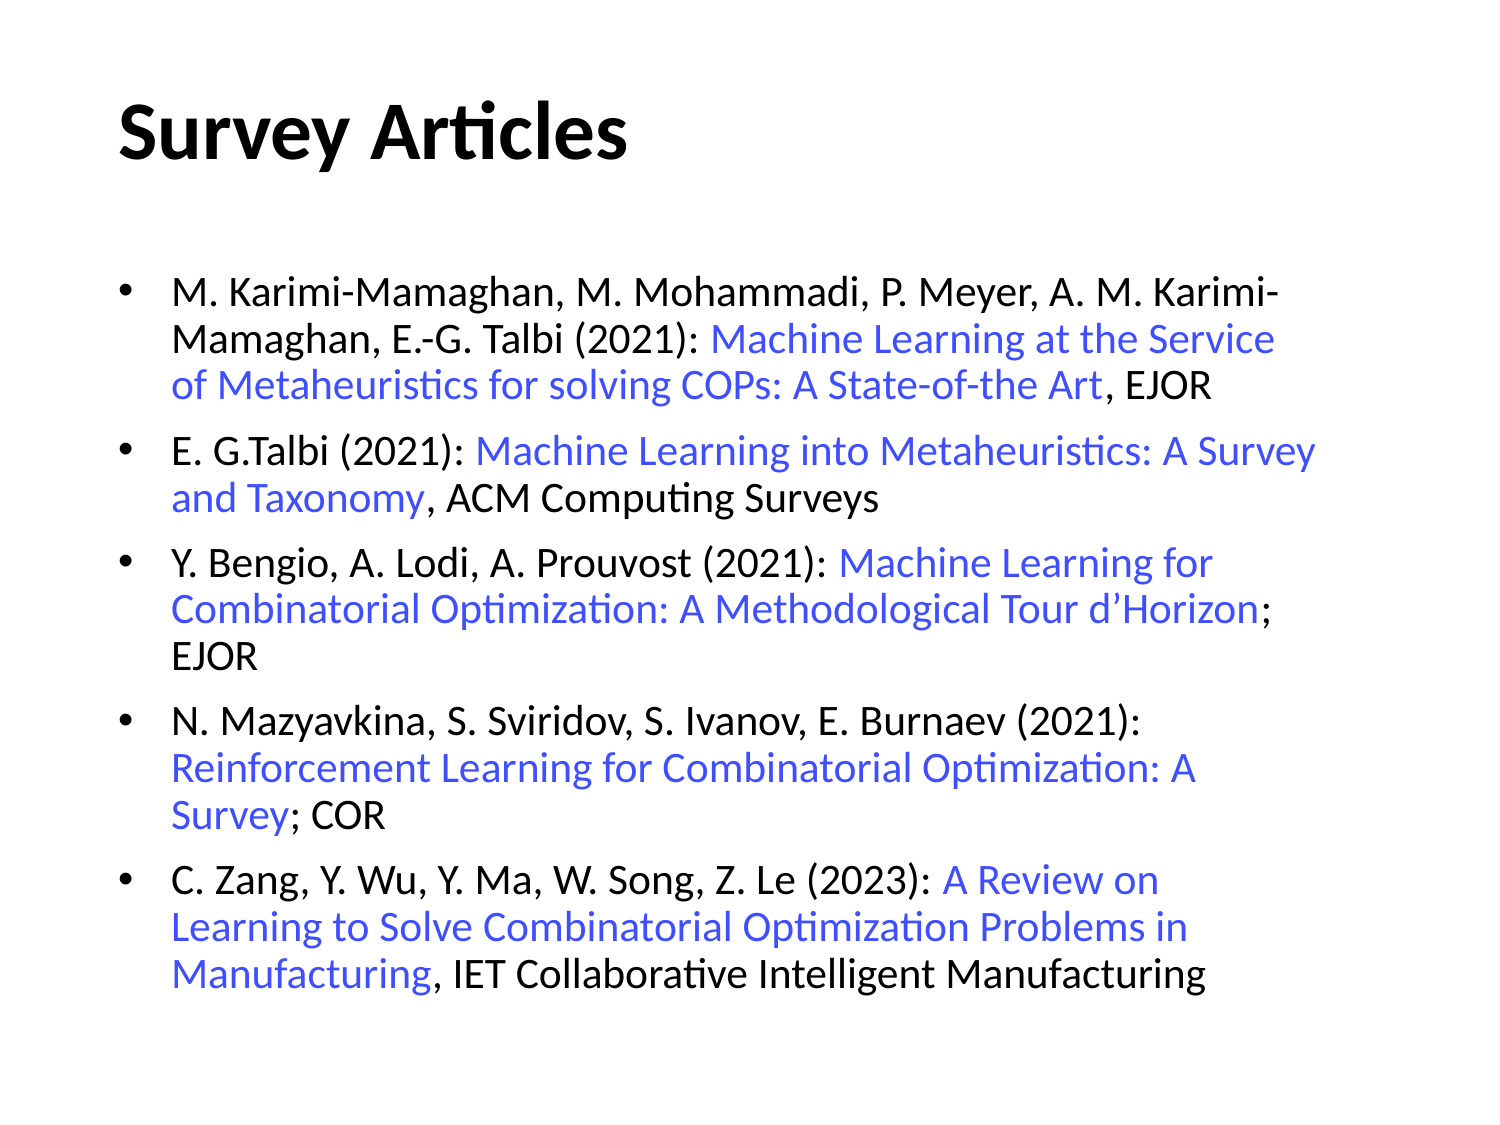

# Survey Articles
M. Karimi-Mamaghan, M. Mohammadi, P. Meyer, A. M. Karimi-Mamaghan, E.-G. Talbi (2021): Machine Learning at the Service of Metaheuristics for solving COPs: A State-of-the Art, EJOR
E. G.Talbi (2021): Machine Learning into Metaheuristics: A Survey and Taxonomy, ACM Computing Surveys
Y. Bengio, A. Lodi, A. Prouvost (2021): Machine Learning for Combinatorial Optimization: A Methodological Tour d’Horizon; EJOR
N. Mazyavkina, S. Sviridov, S. Ivanov, E. Burnaev (2021): Reinforcement Learning for Combinatorial Optimization: A Survey; COR
C. Zang, Y. Wu, Y. Ma, W. Song, Z. Le (2023): A Review on Learning to Solve Combinatorial Optimization Problems in Manufacturing, IET Collaborative Intelligent Manufacturing

8